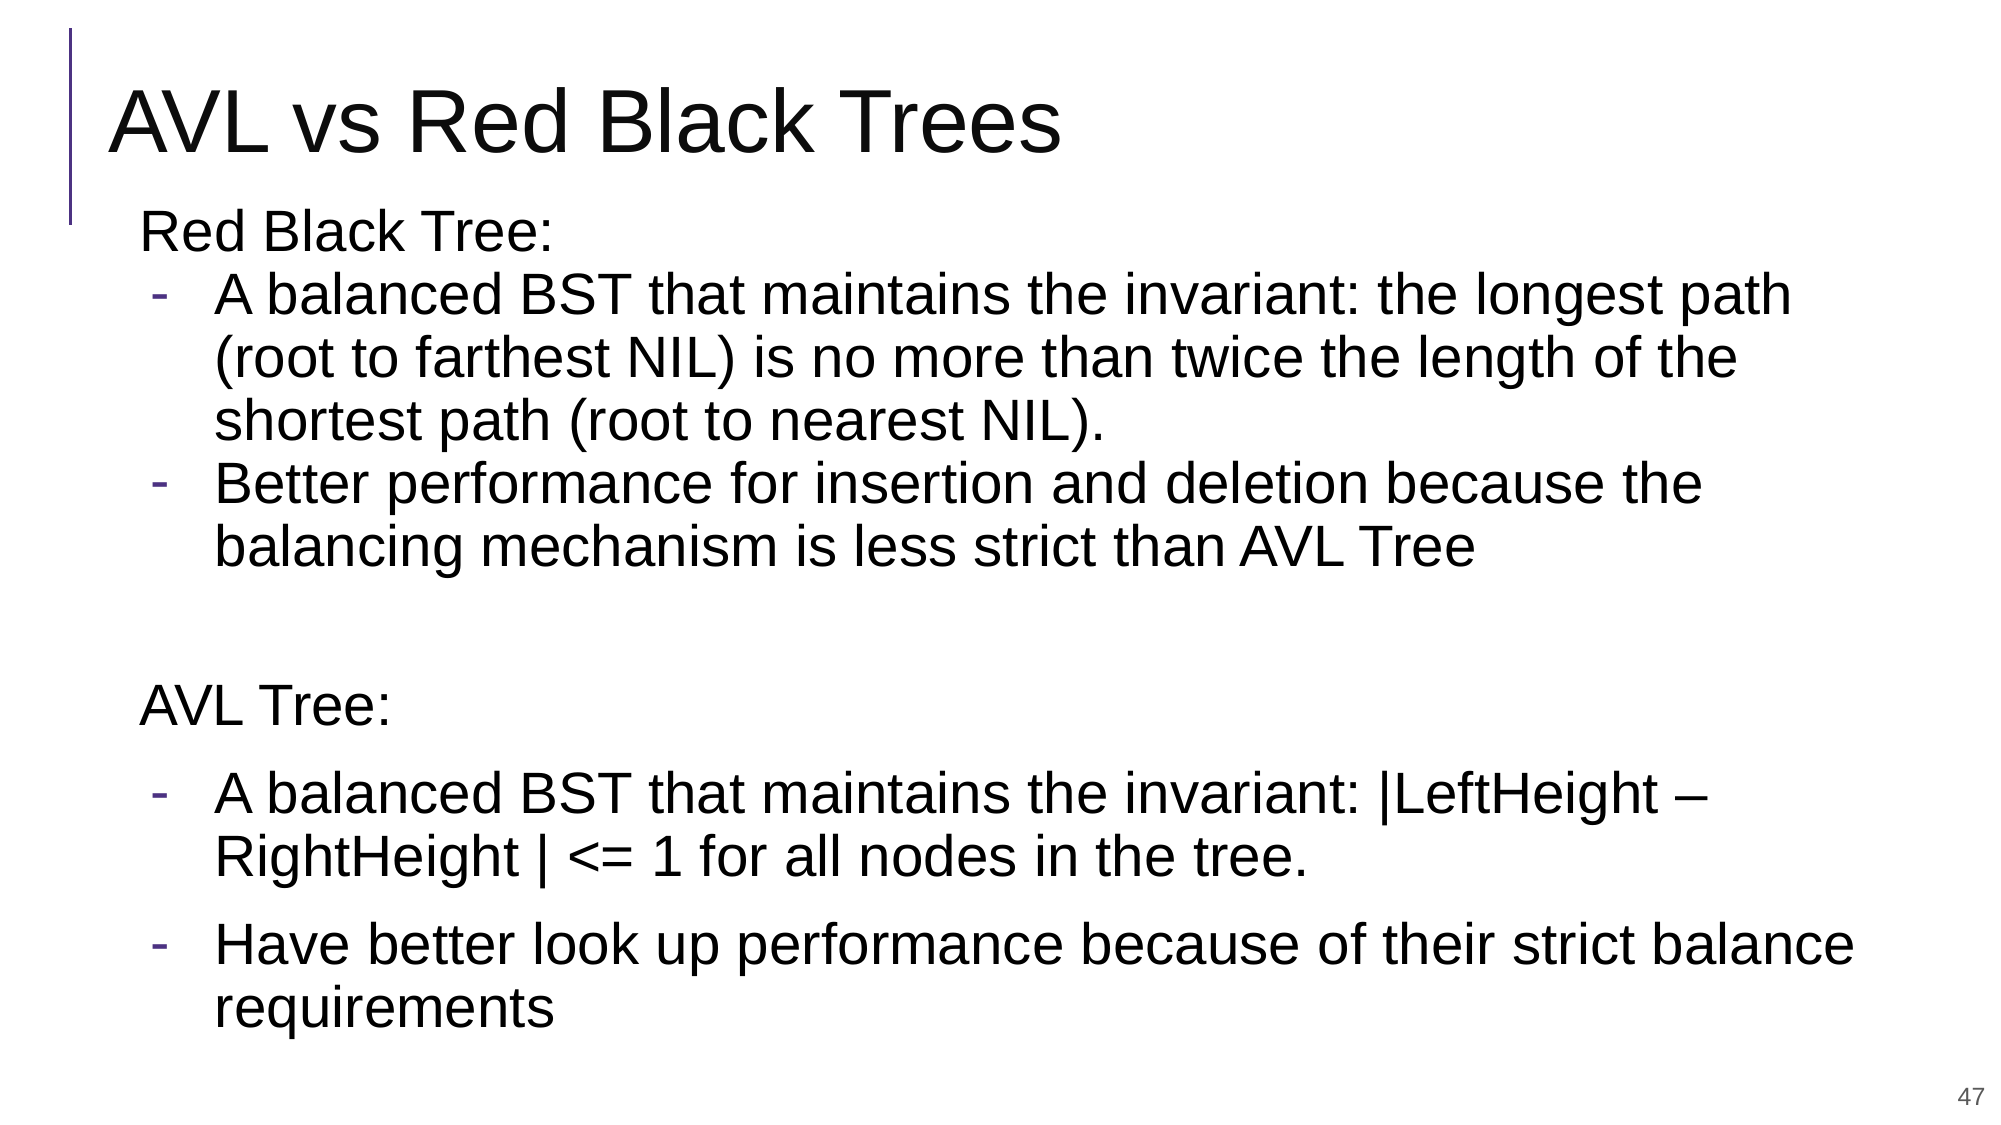

# AVL vs Red Black Trees
Red Black Tree:
A balanced BST that maintains the invariant: the longest path (root to farthest NIL) is no more than twice the length of the shortest path (root to nearest NIL).
Better performance for insertion and deletion because the balancing mechanism is less strict than AVL Tree

AVL Tree:
A balanced BST that maintains the invariant: |LeftHeight – RightHeight | <= 1 for all nodes in the tree.
Have better look up performance because of their strict balance requirements